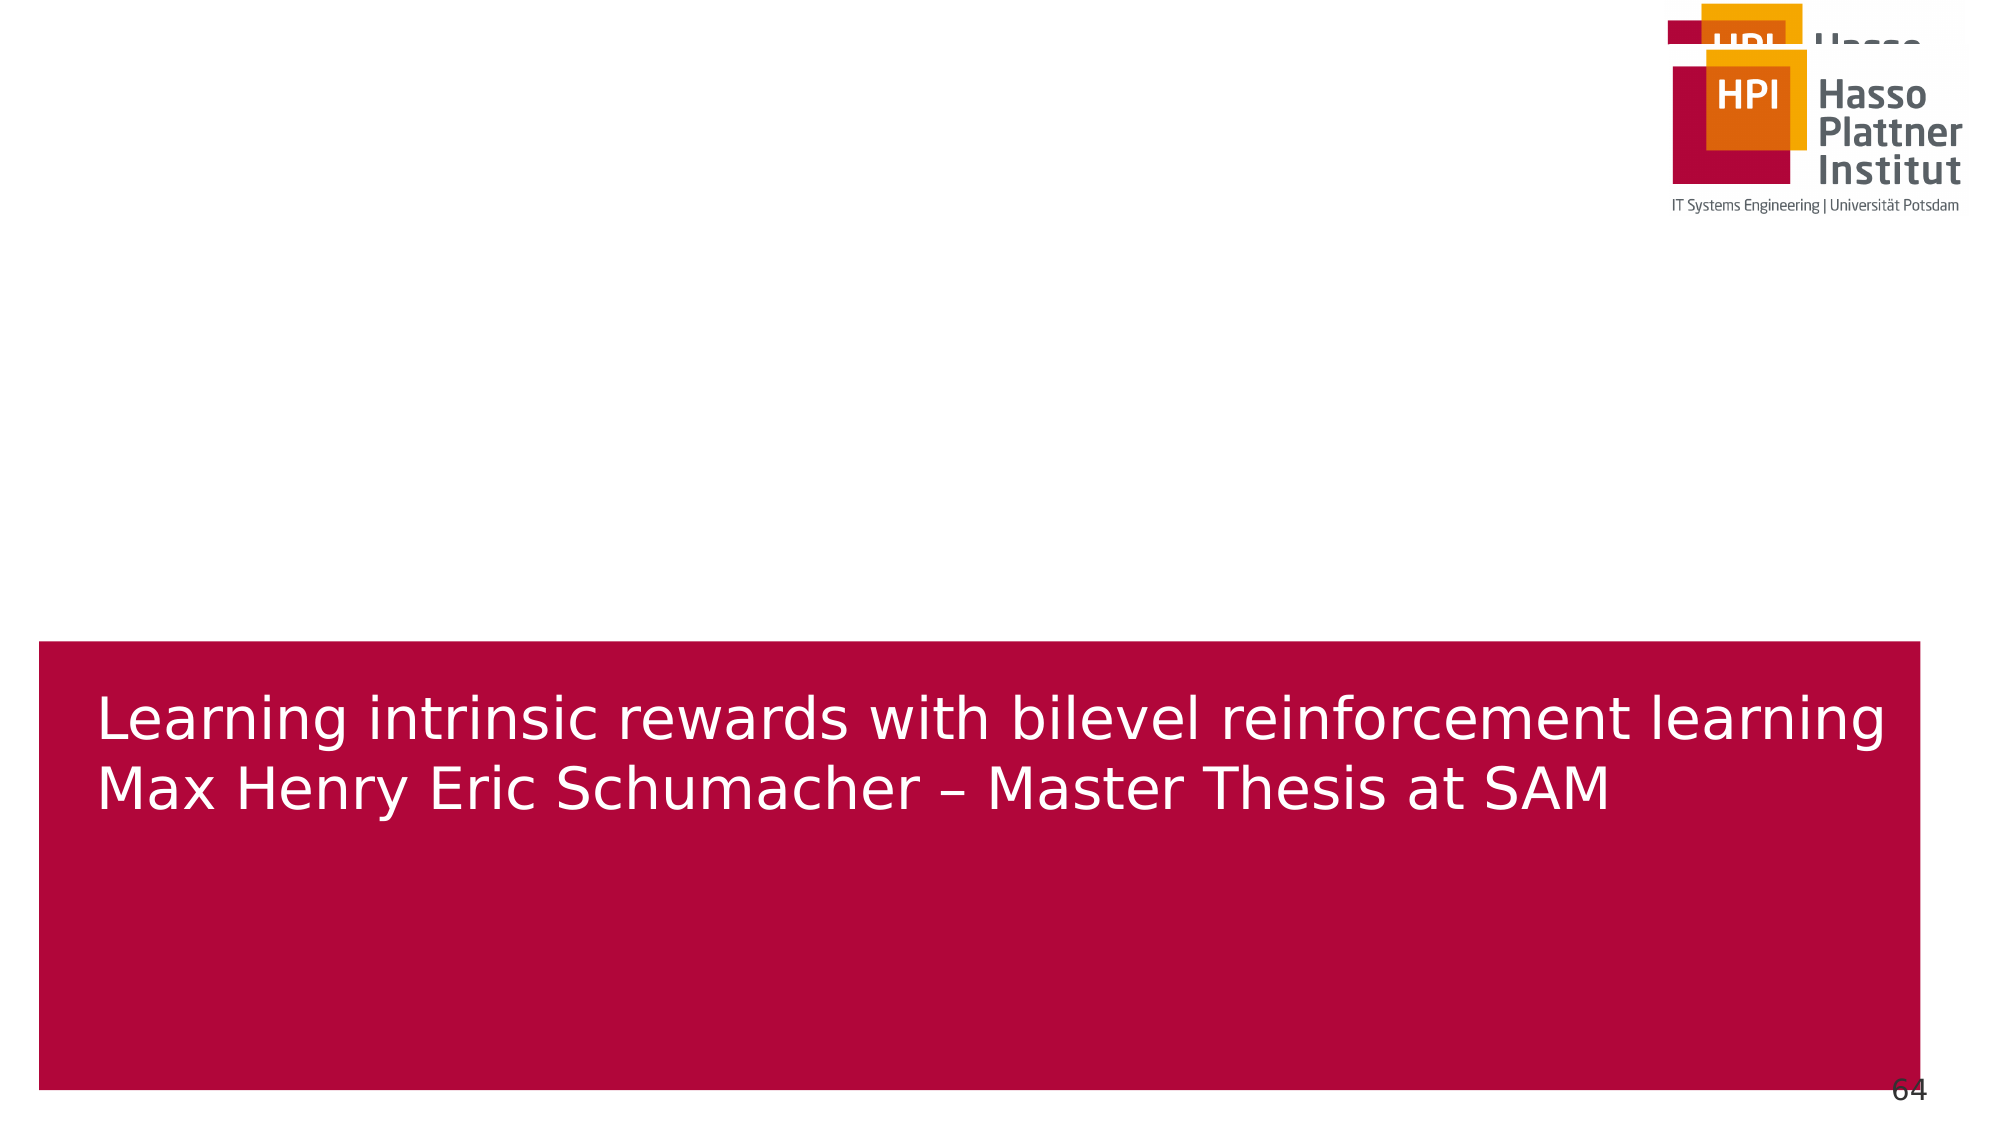

# Learning intrinsic rewards with bilevel reinforcement learning Max Henry Eric Schumacher – Master Thesis at SAM
64